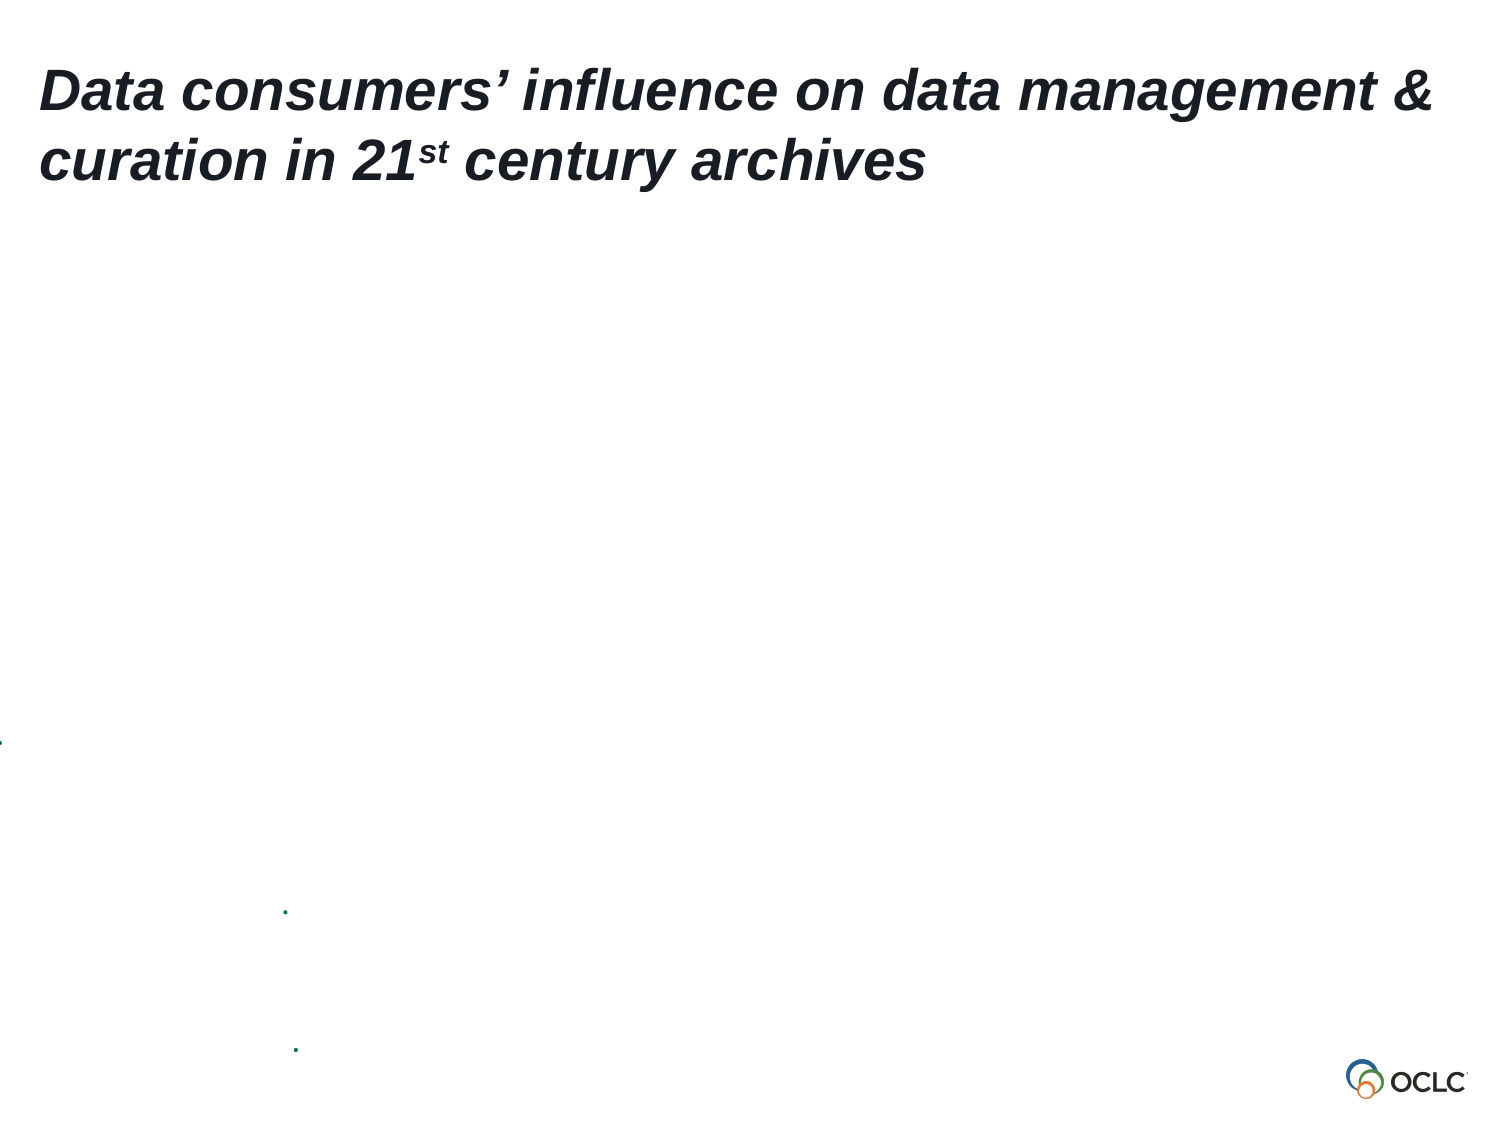

Data consumers’ influence on data management & curation in 21st century archives

It’s always
about the
designated
communities
It’s not just
about the
context
It’s bigger than
the archive